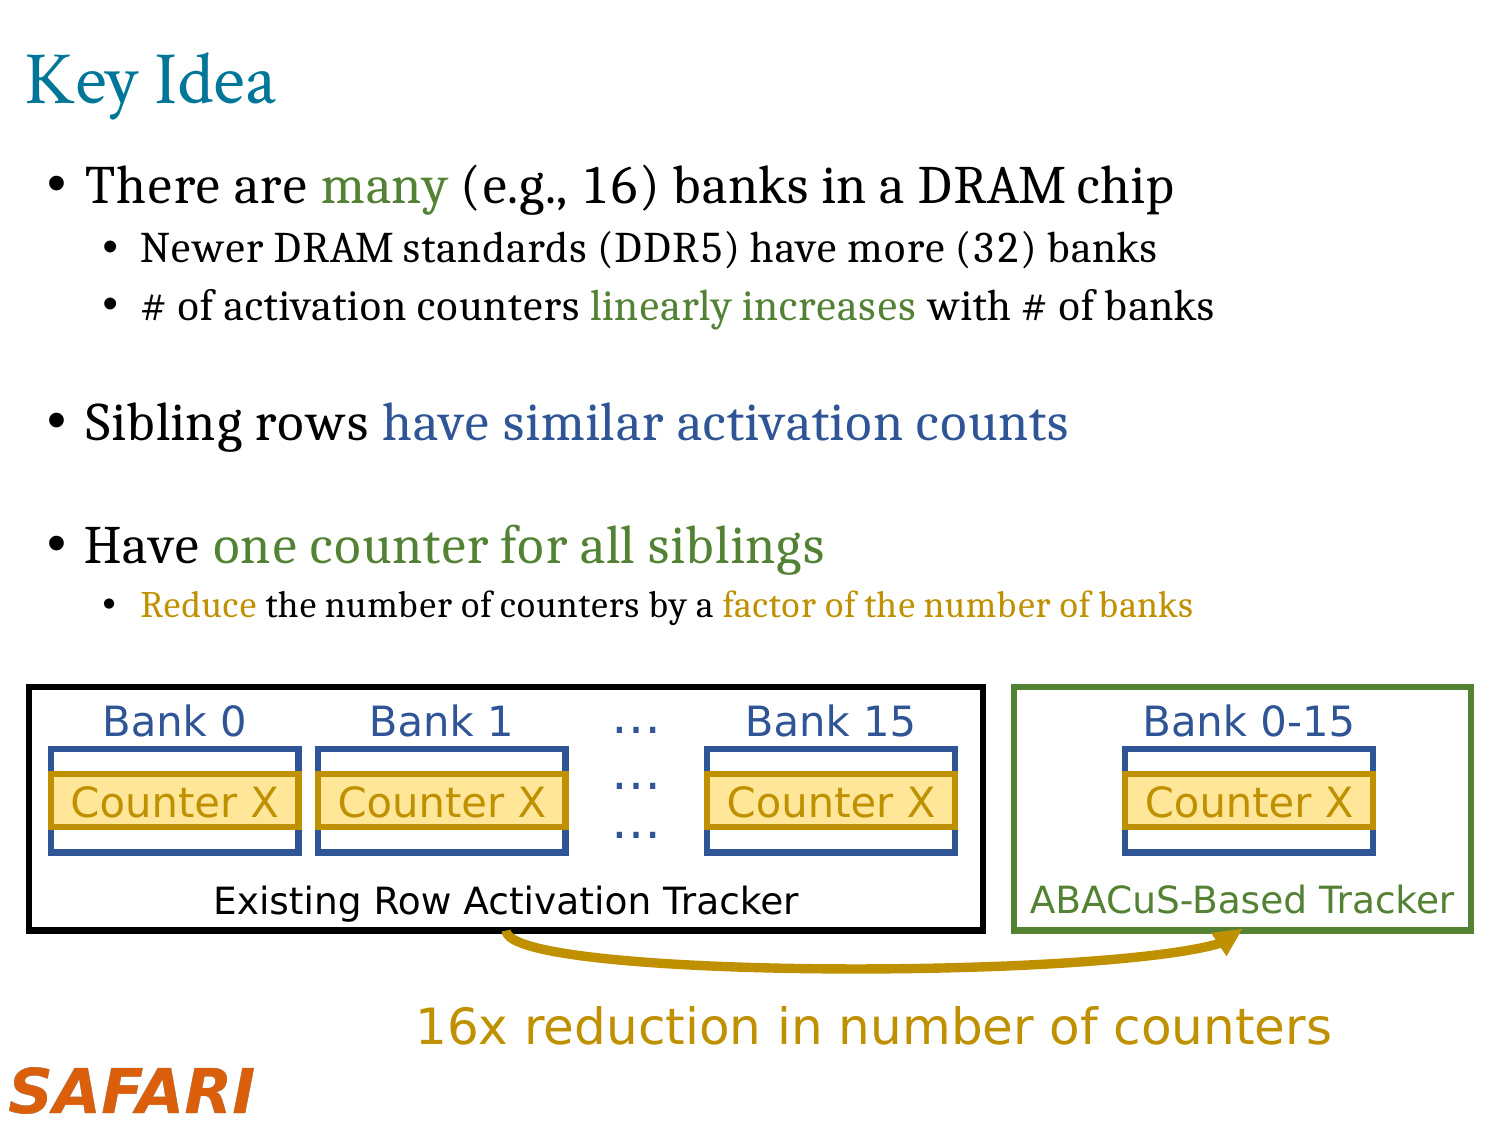

# Key Idea
There are many (e.g., 16) banks in a DRAM chip
Newer DRAM standards (DDR5) have more (32) banks
# of activation counters linearly increases with # of banks

Sibling rows have similar activation counts

Have one counter for all siblings
Reduce the number of counters by a factor of the number of banks
…

Bank 0
Bank 1
Bank 15
Bank 0-15
…

Counter X
Counter X
Counter X
Counter X
…
ABACuS-Based Tracker
Existing Row Activation Tracker
16x reduction in number of counters